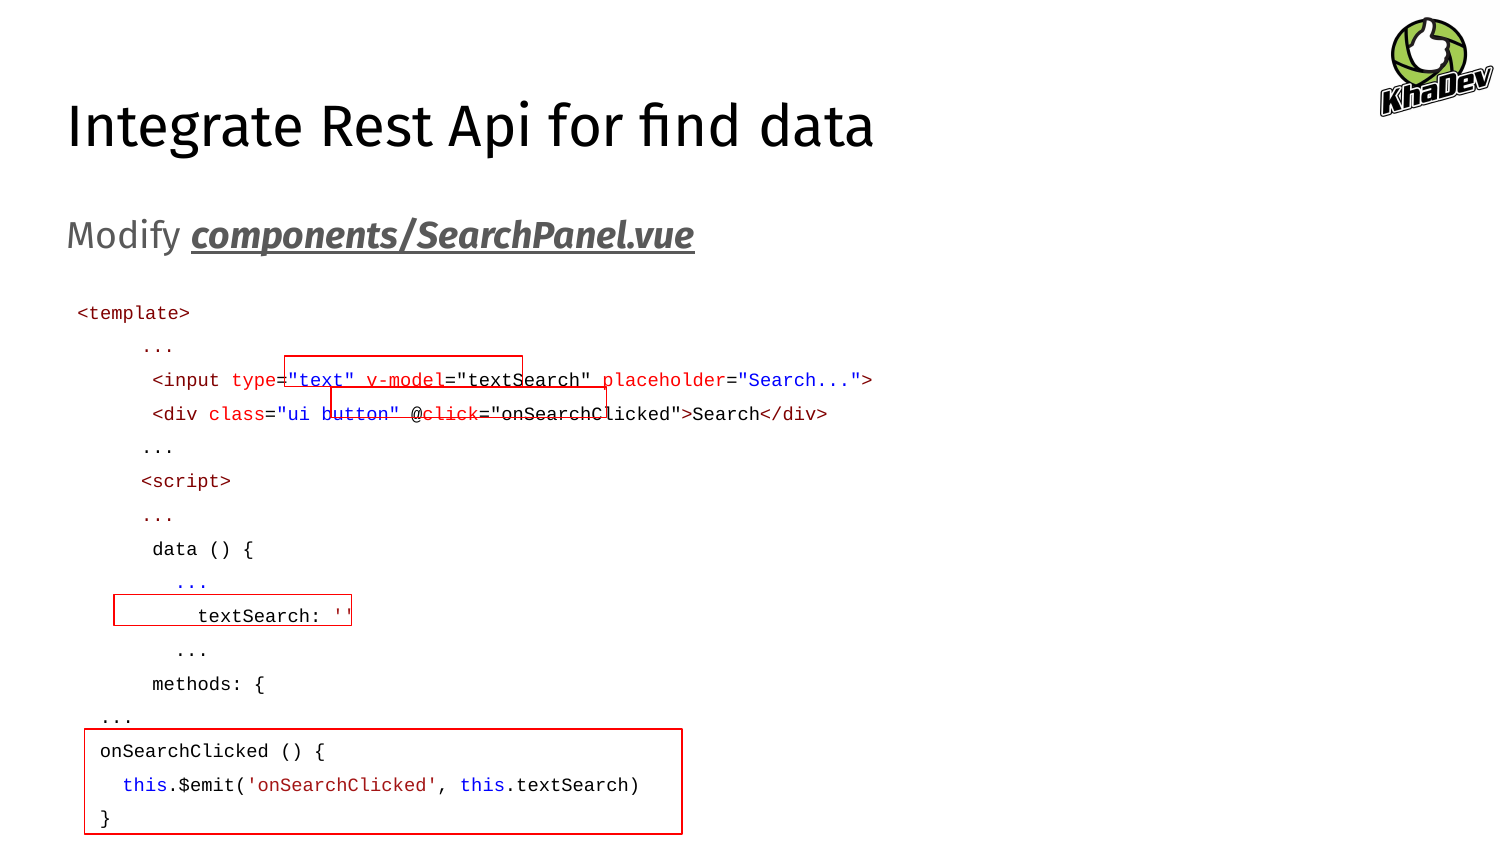

# Integrate Rest Api for find data

Modify components/SearchPanel.vue
 <template>
...
 <input type="text" v-model="textSearch" placeholder="Search...">
 <div class="ui button" @click="onSearchClicked">Search</div>
...
<script>
...
 data () {
   ...
     textSearch: ''
   ...
 methods: {
   ...
   onSearchClicked () {
     this.$emit('onSearchClicked', this.textSearch)
   }